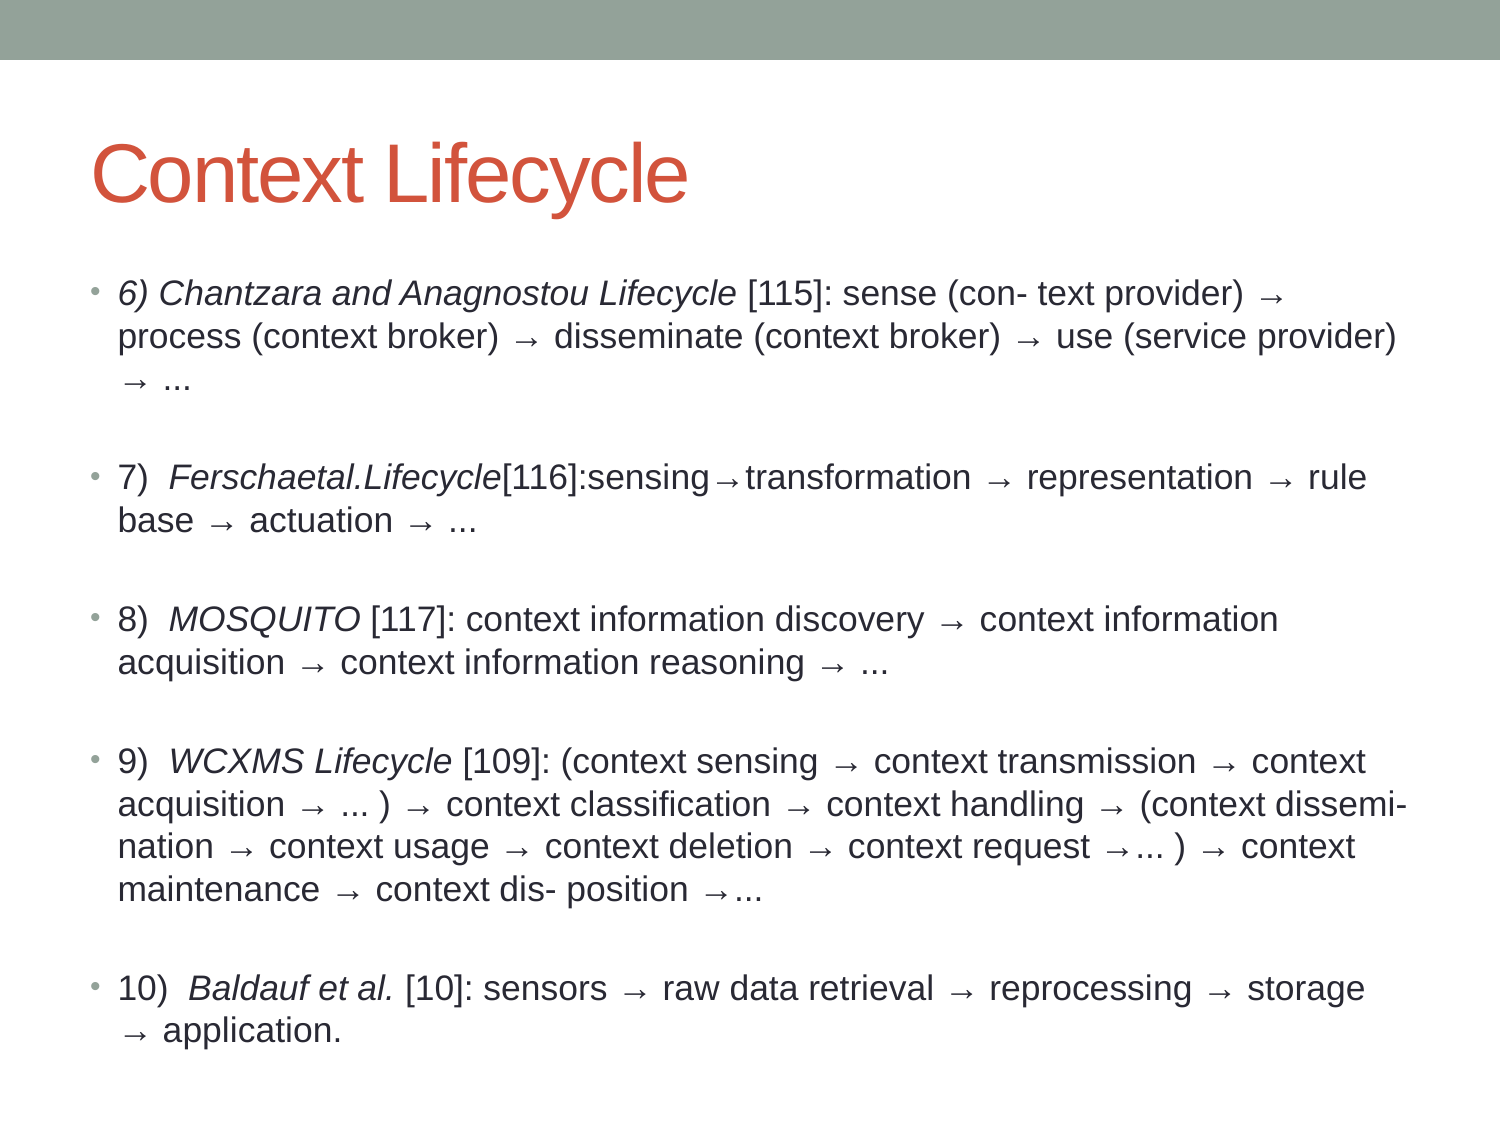

# Context Lifecycle
6) Chantzara and Anagnostou Lifecycle [115]: sense (con- text provider) → process (context broker) → disseminate (context broker) → use (service provider) → ...

7)  Ferschaetal.Lifecycle[116]:sensing→transformation → representation → rule base → actuation → ...

8)  MOSQUITO [117]: context information discovery → context information acquisition → context information reasoning → ...

9)  WCXMS Lifecycle [109]: (context sensing → context transmission → context acquisition → ... ) → context classification → context handling → (context dissemi- nation → context usage → context deletion → context request →... ) → context maintenance → context dis- position →...

10)  Baldauf et al. [10]: sensors → raw data retrieval → reprocessing → storage → application.